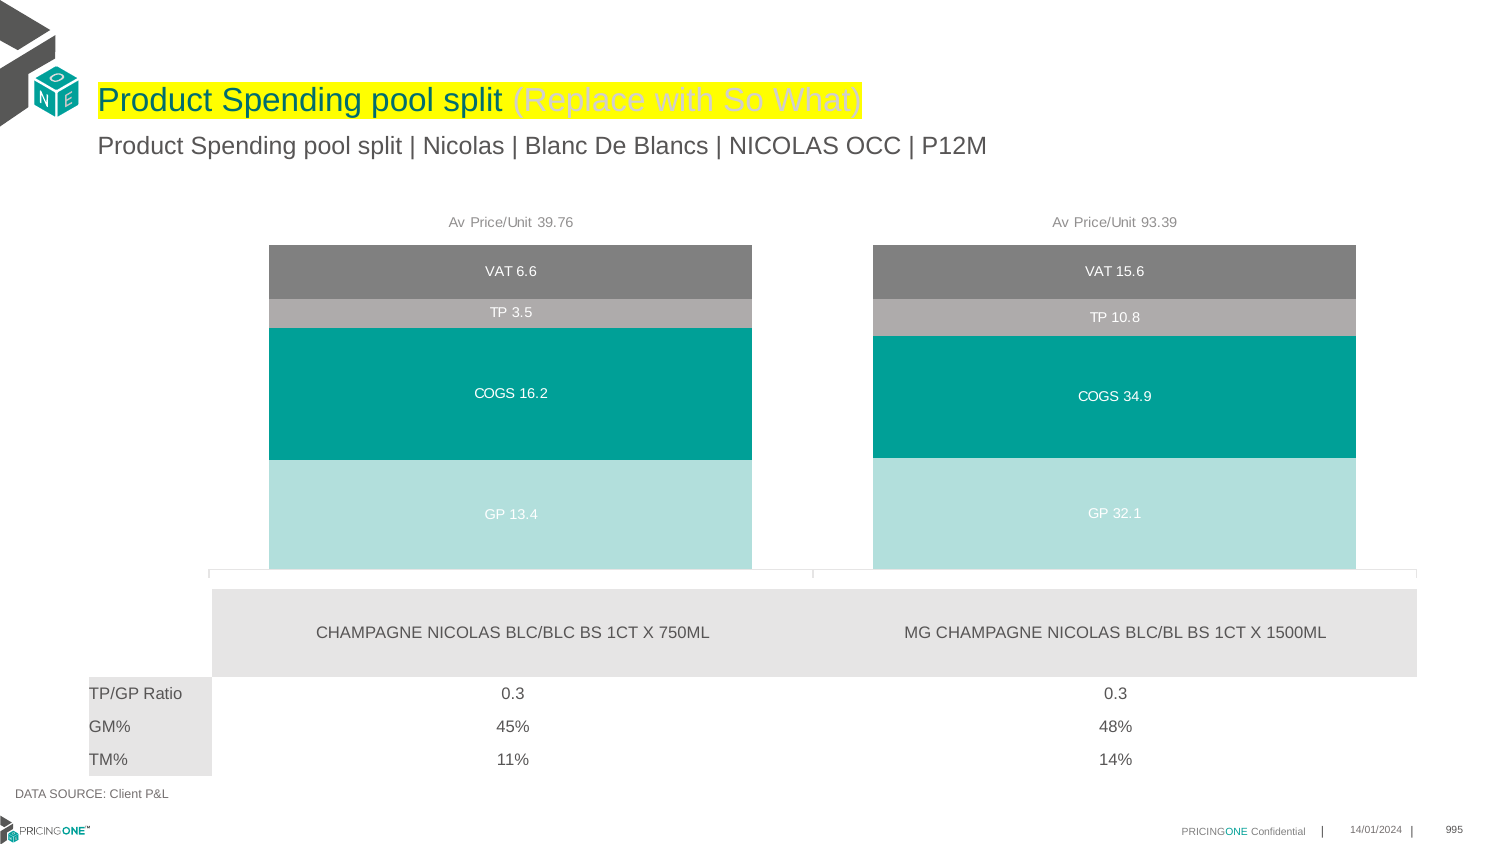

# Product Spending pool split (Replace with So What)
Product Spending pool split | Nicolas | Blanc De Blancs | NICOLAS OCC | P12M

### Chart

| Category | GP | COGS | TP | VAT |
|---|---|---|---|---|
| Av Price/Unit 39.76 | 13.387073076923077 | 16.206 | 3.537268803418801 | 6.6260683760683765 |
| Av Price/Unit 93.39 | 32.087465217391305 | 34.92700000000001 | 10.811621739130445 | 15.565217391304339 |
|  | CHAMPAGNE NICOLAS BLC/BLC BS 1CT X 750ML | MG CHAMPAGNE NICOLAS BLC/BL BS 1CT X 1500ML |
| --- | --- | --- |
| TP/GP Ratio | 0.3 | 0.3 |
| GM% | 45% | 48% |
| TM% | 11% | 14% |
DATA SOURCE: Client P&L

14/01/2024
995